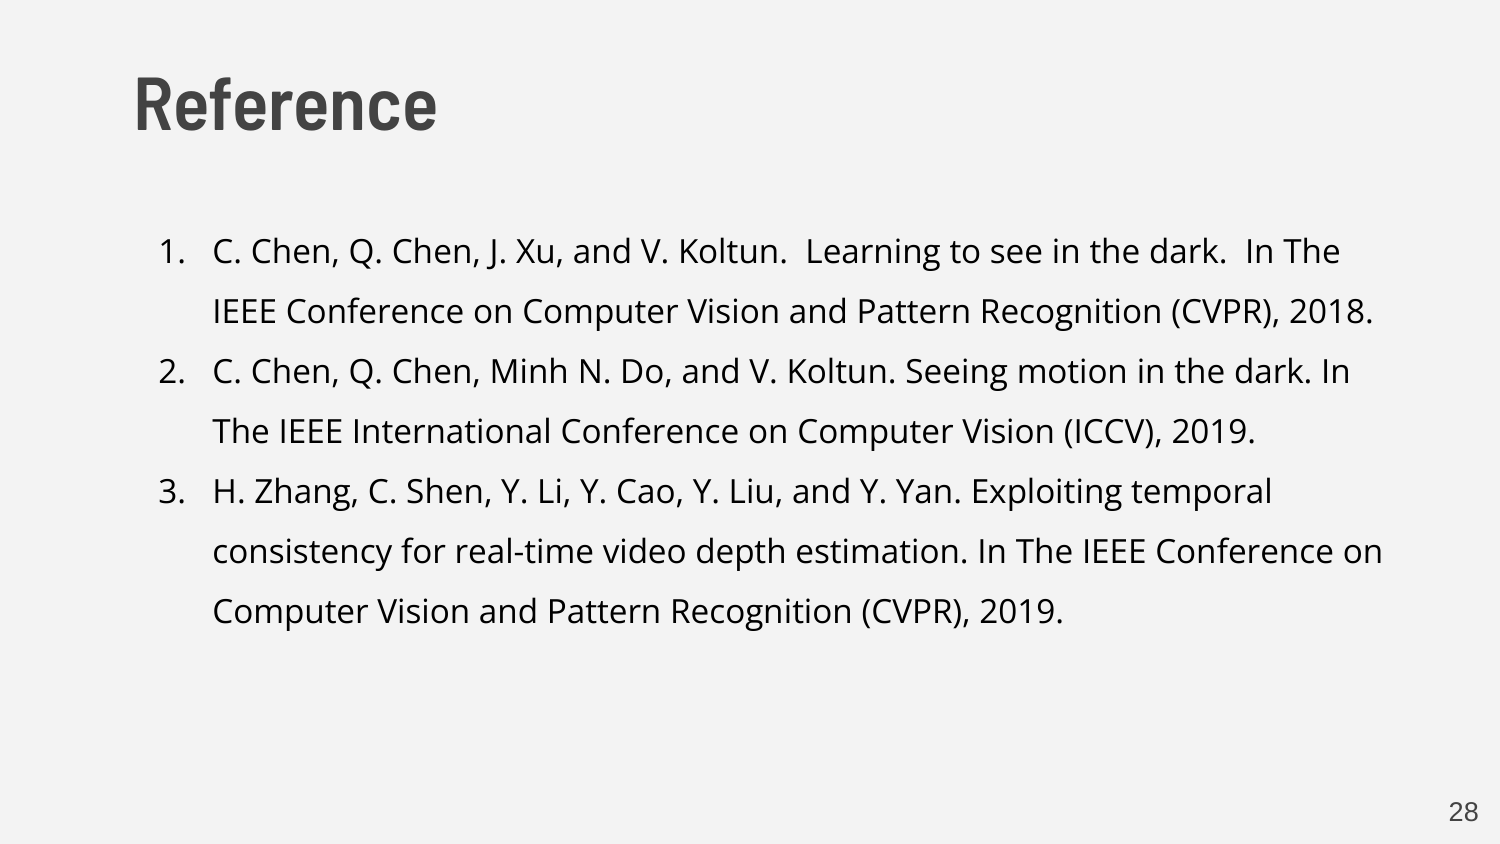

Reference
C. Chen, Q. Chen, J. Xu, and V. Koltun.  Learning to see in the dark.  In The IEEE Conference on Computer Vision and Pattern Recognition (CVPR), 2018.
C. Chen, Q. Chen, Minh N. Do, and V. Koltun. Seeing motion in the dark. In The IEEE International Conference on Computer Vision (ICCV), 2019.
H. Zhang, C. Shen, Y. Li, Y. Cao, Y. Liu, and Y. Yan. Exploiting temporal consistency for real-time video depth estimation. In The IEEE Conference on Computer Vision and Pattern Recognition (CVPR), 2019.
28